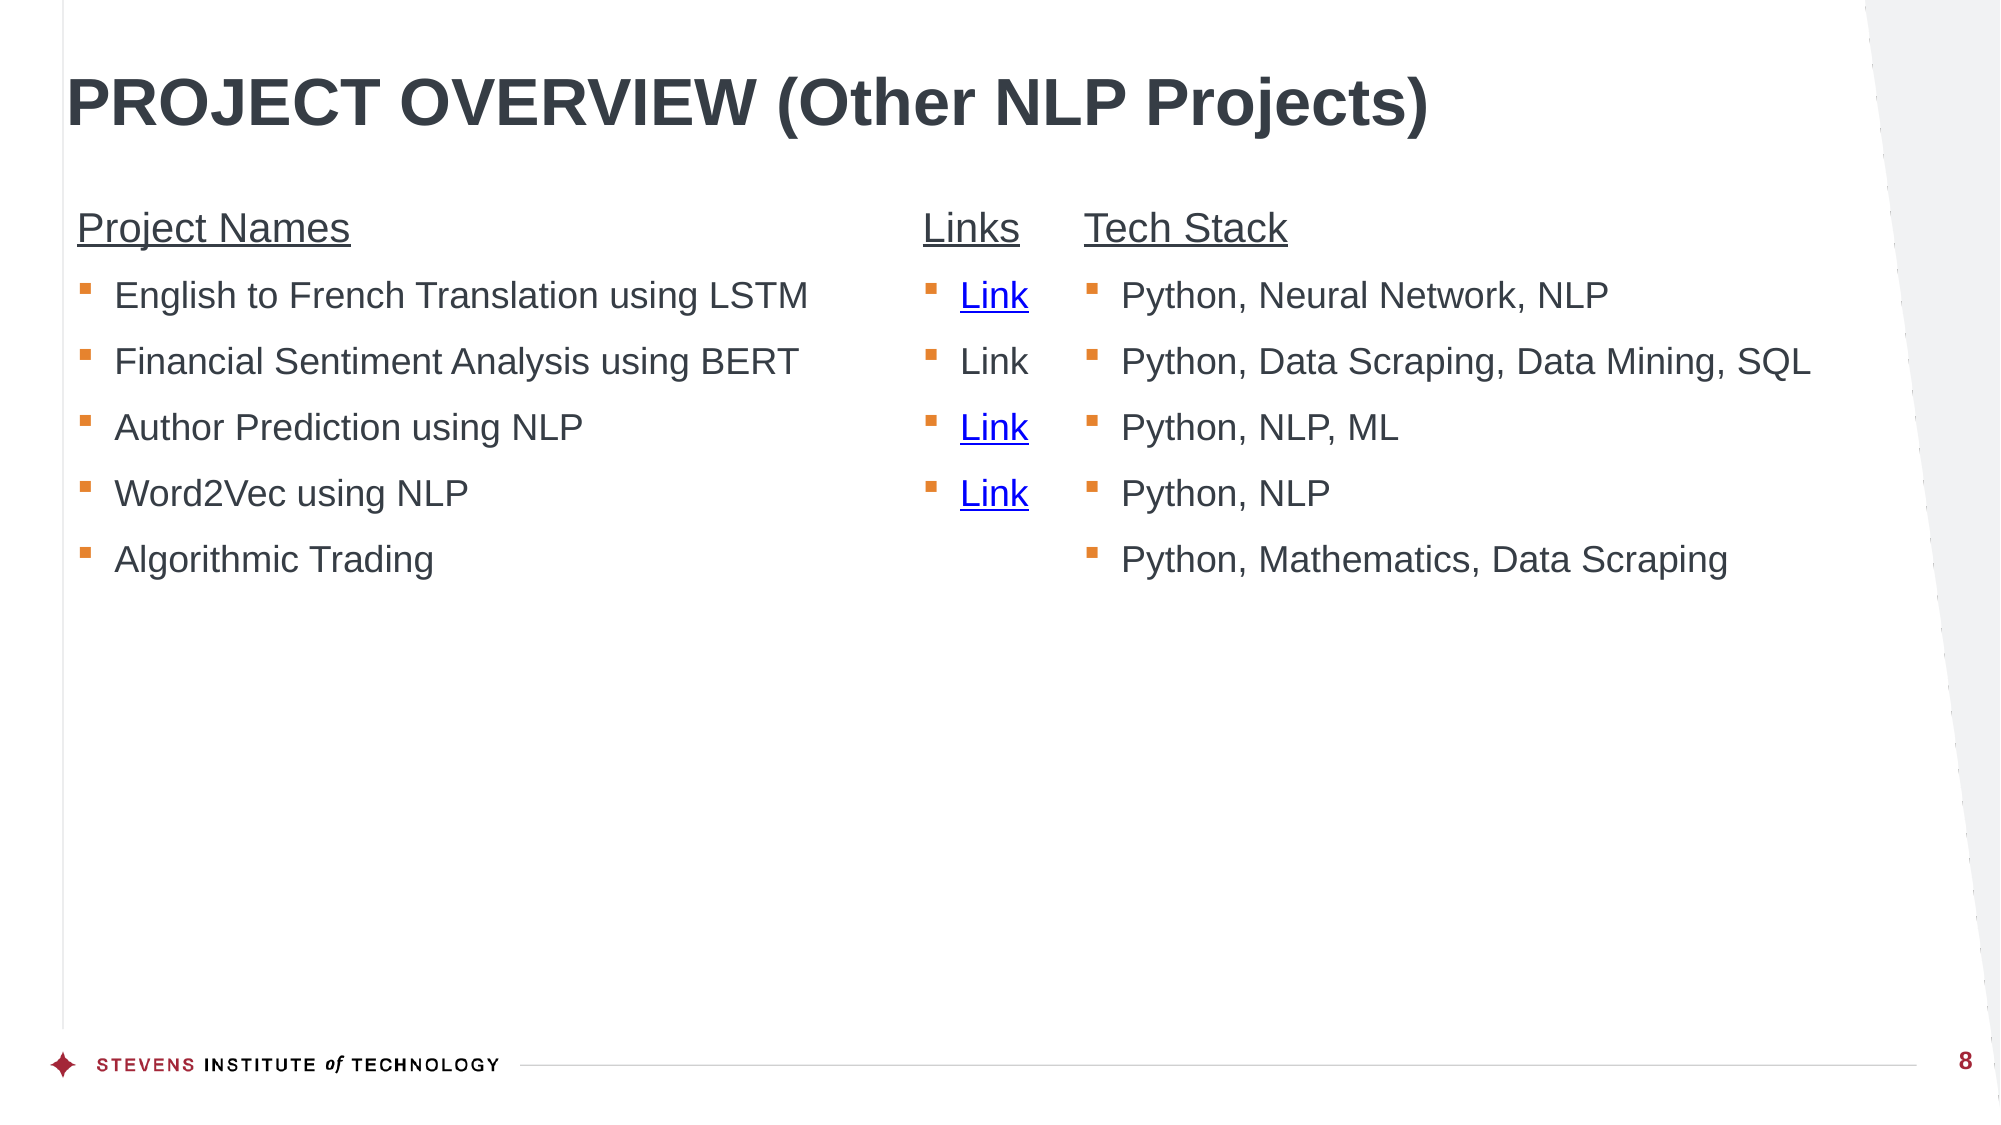

PROJECT OVERVIEW (Other NLP Projects)
Project Names
English to French Translation using LSTM
Financial Sentiment Analysis using BERT
Author Prediction using NLP
Word2Vec using NLP
Algorithmic Trading
Links
Link
Link
Link
Link

Tech Stack
Python, Neural Network, NLP
Python, Data Scraping, Data Mining, SQL
Python, NLP, ML
Python, NLP
Python, Mathematics, Data Scraping
8